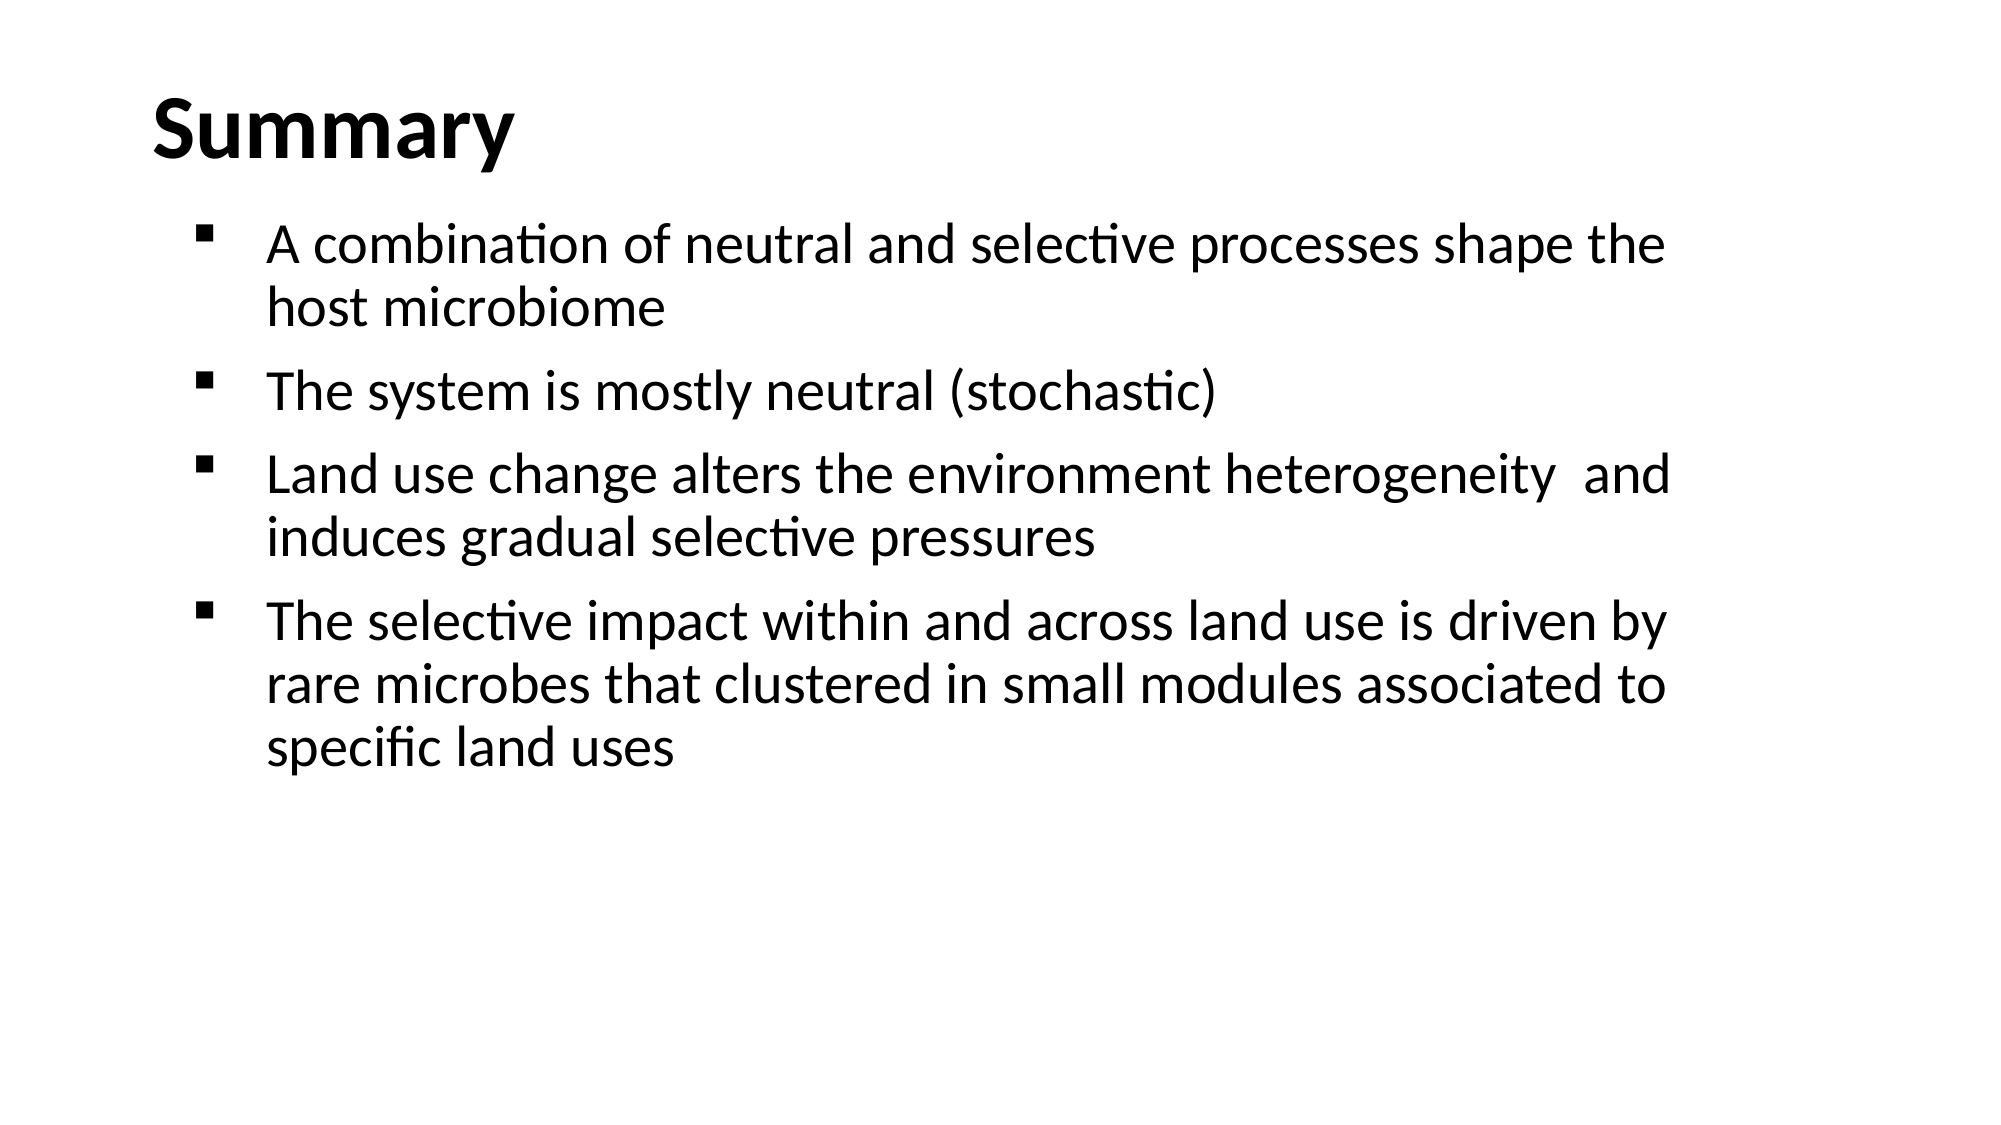

# Summary
A combination of neutral and selective processes shape the host microbiome
The system is mostly neutral (stochastic)
Land use change alters the environment heterogeneity  and induces gradual selective pressures
The selective impact within and across land use is driven by rare microbes that clustered in small modules associated to specific land uses